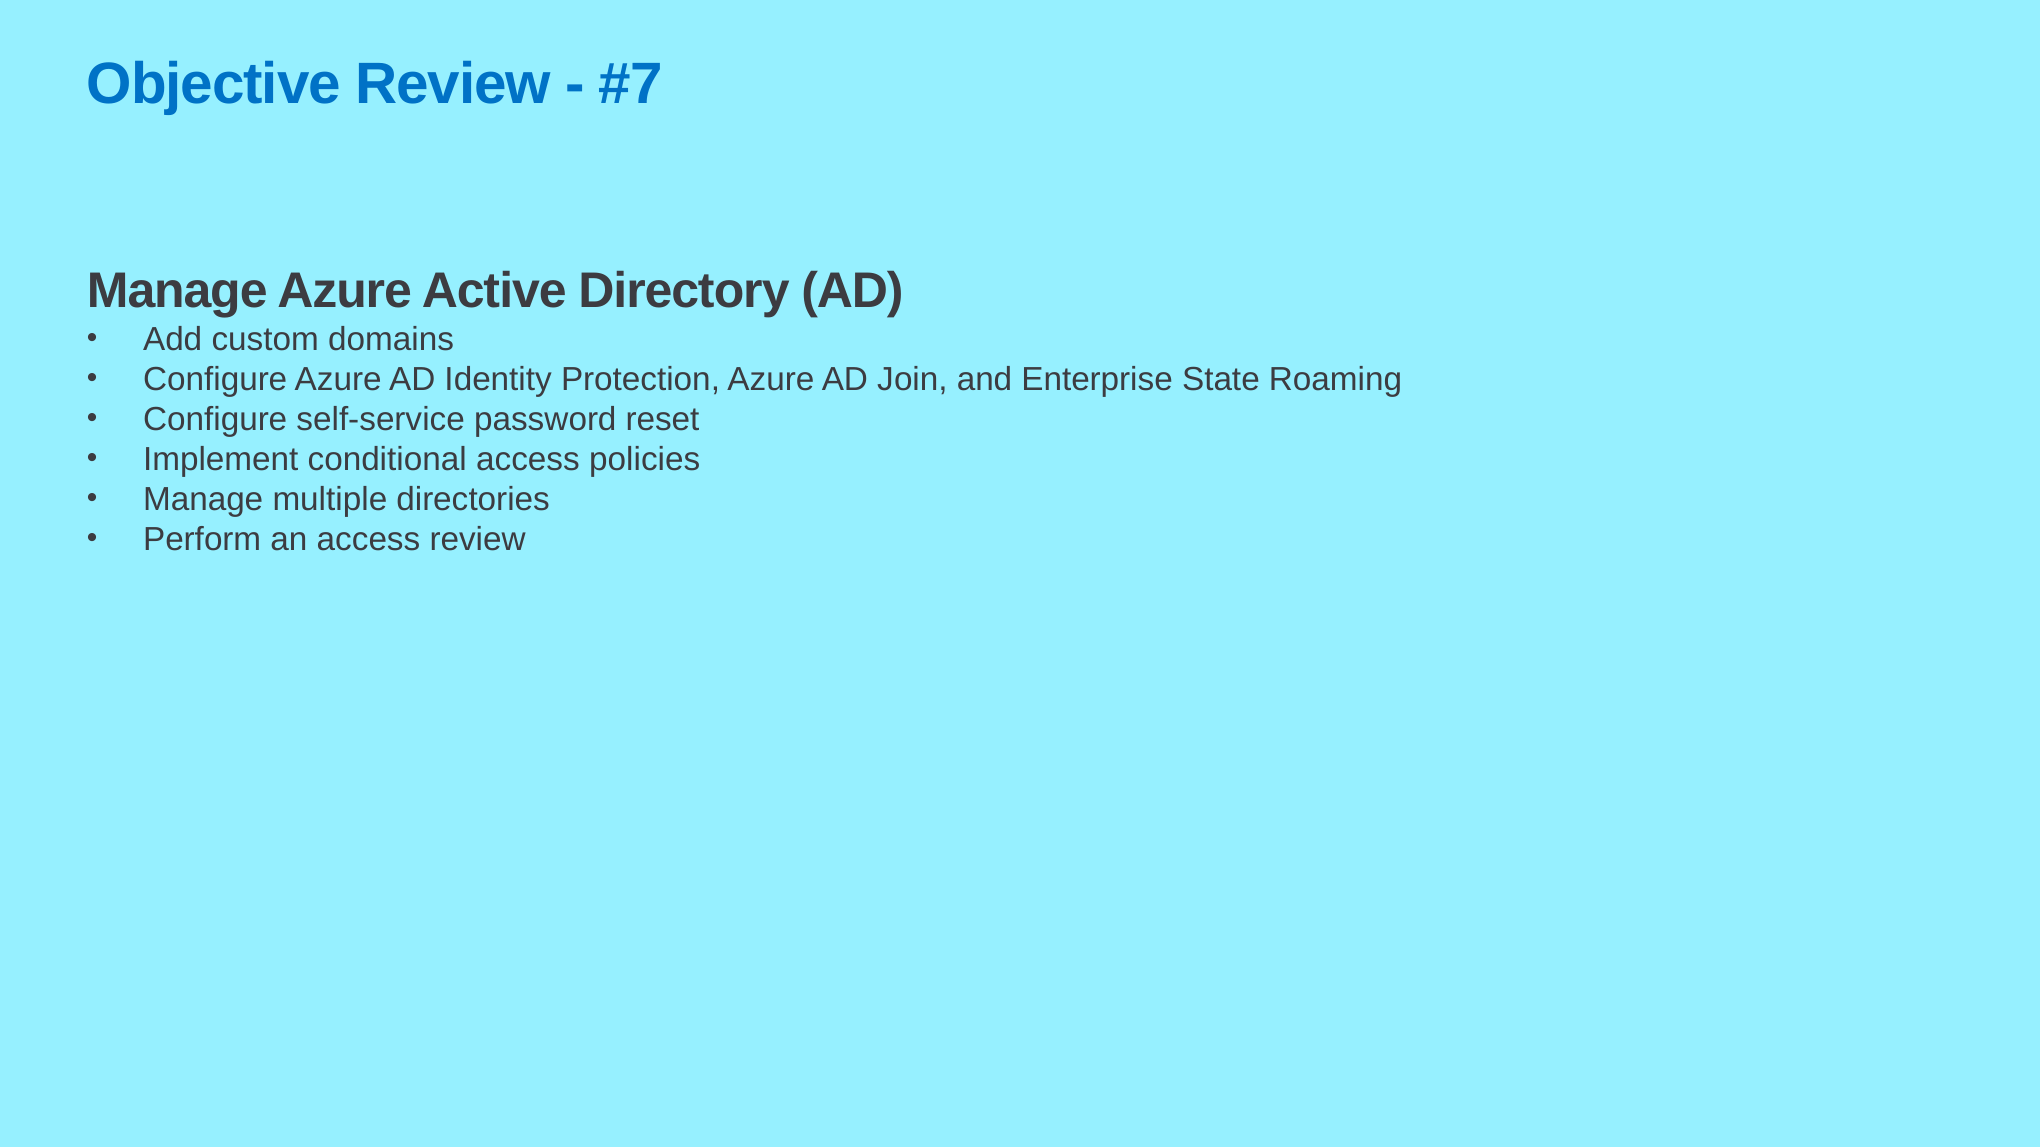

# Objective Review - #7
Manage Azure Active Directory (AD)
Add custom domains
Configure Azure AD Identity Protection, Azure AD Join, and Enterprise State Roaming
Configure self-service password reset
Implement conditional access policies
Manage multiple directories
Perform an access review